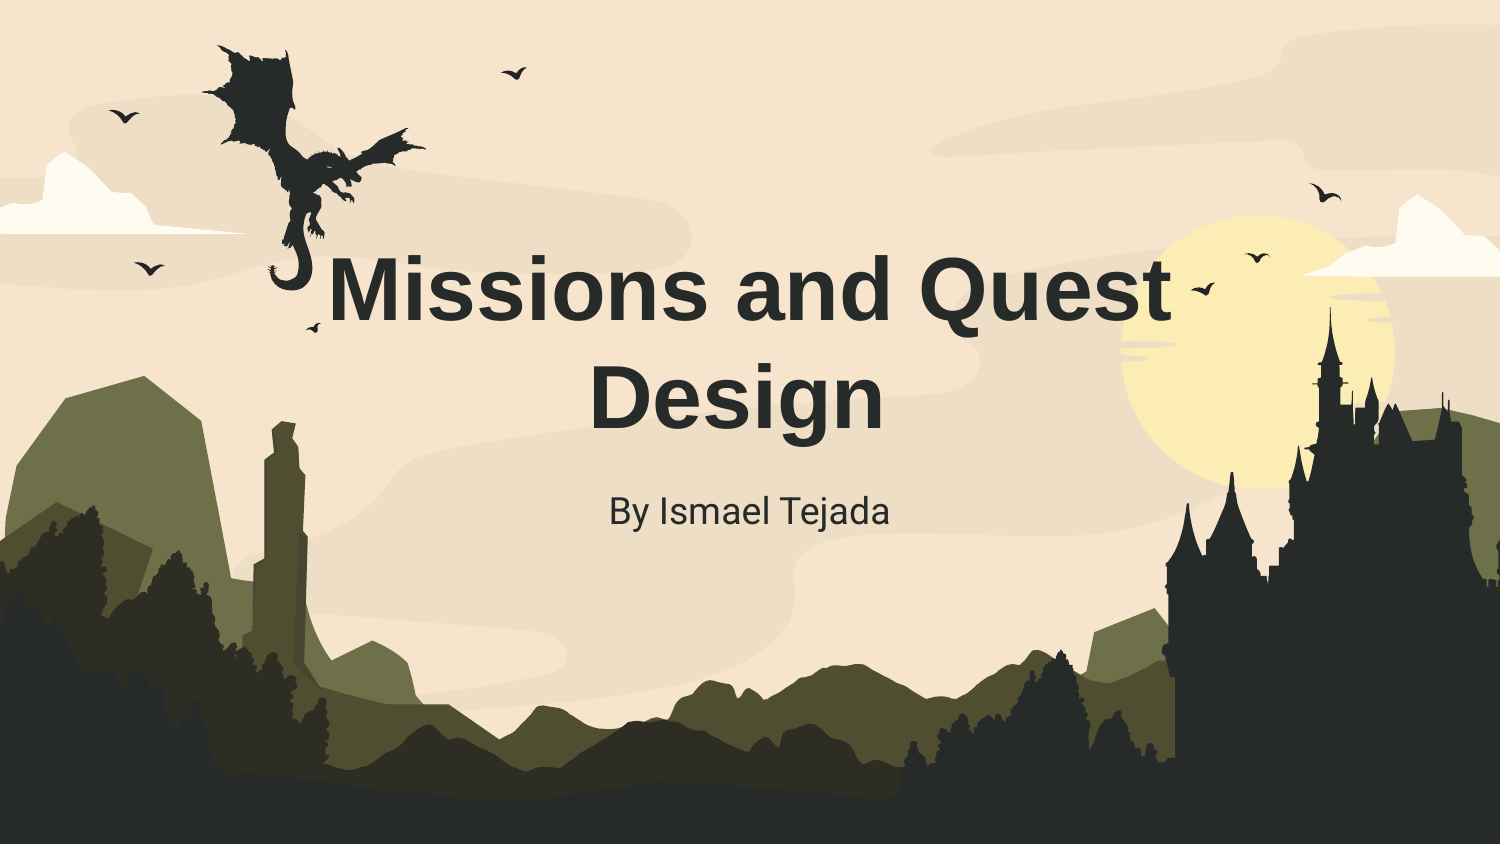

# Missions and Quest
Design
By Ismael Tejada